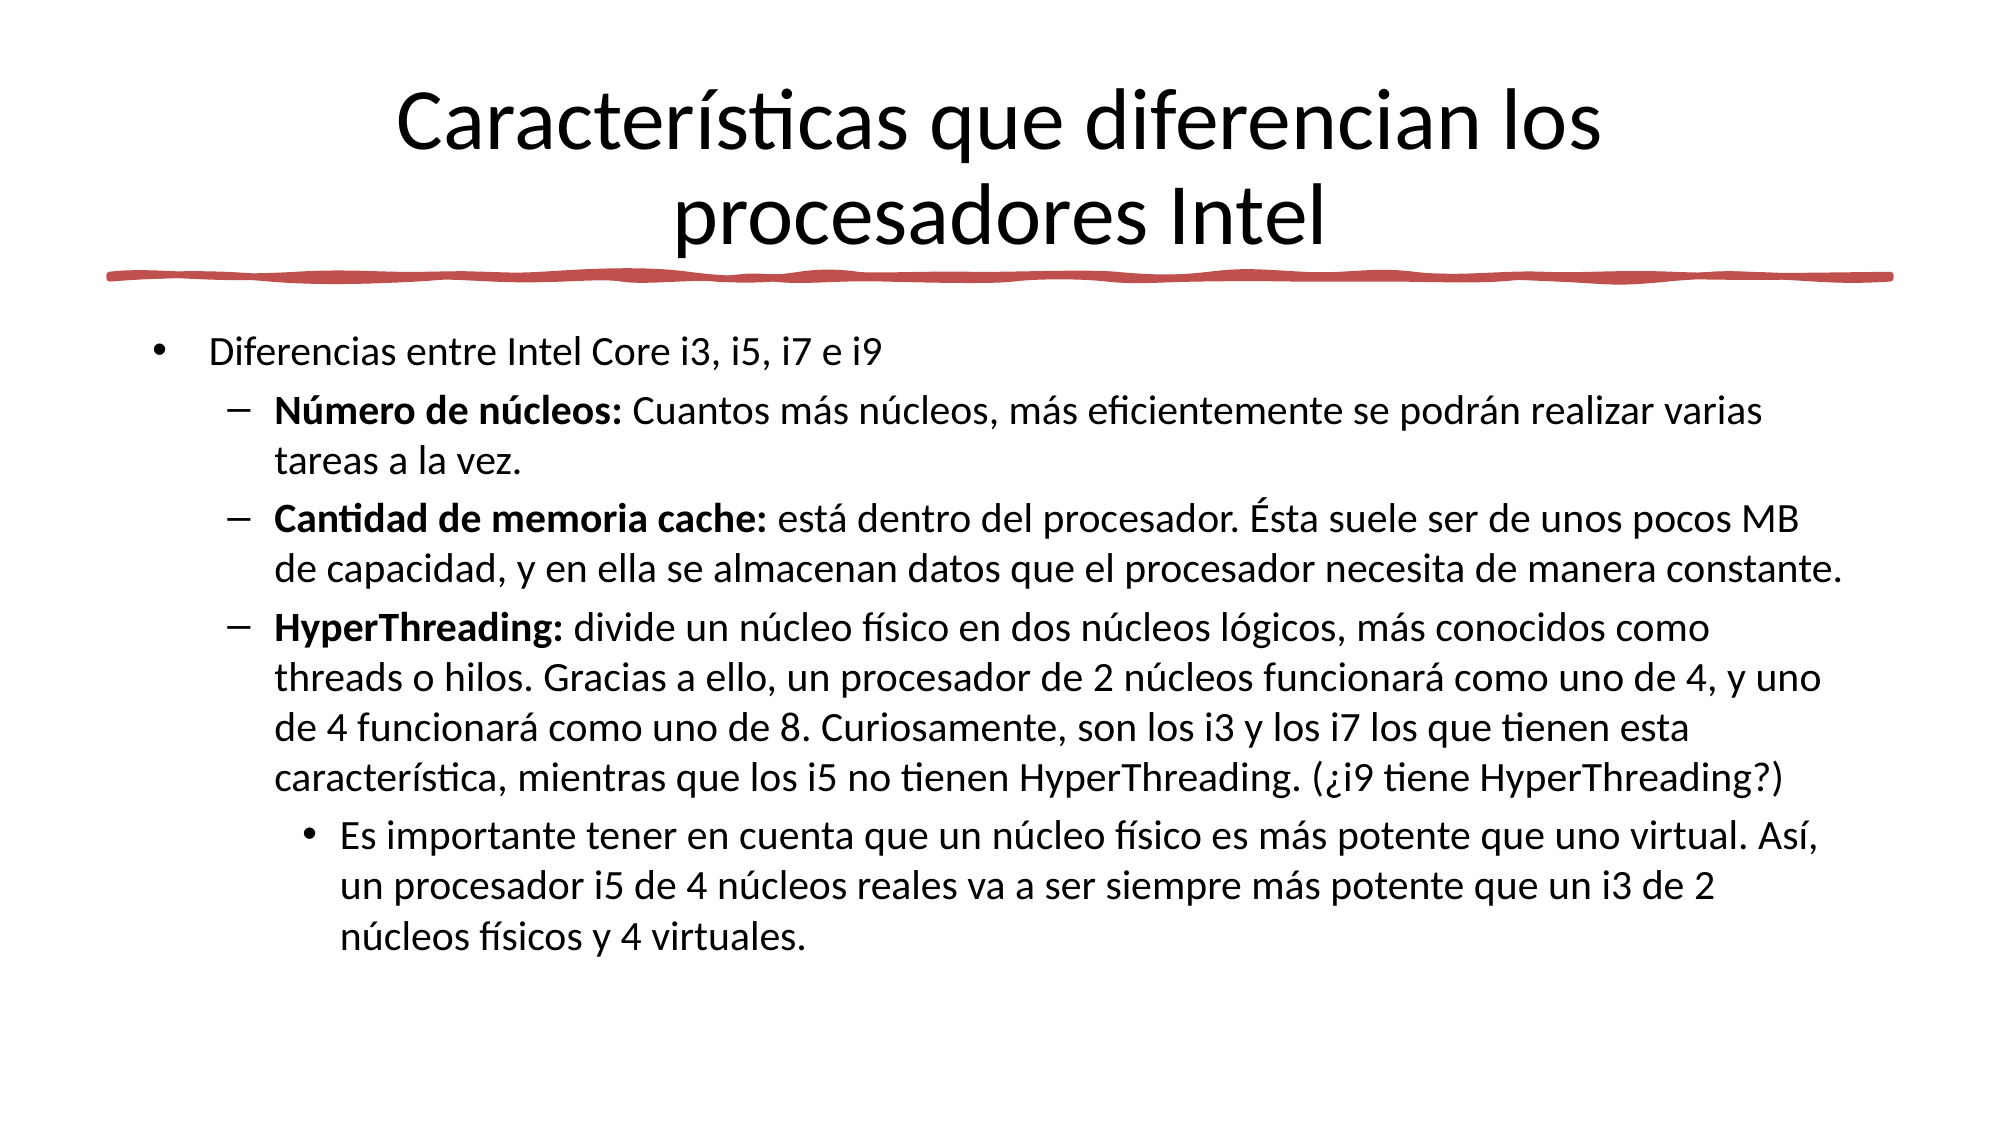

# Características que diferencian los procesadores Intel

Diferencias entre Intel Core i3, i5, i7 e i9
Número de núcleos: Cuantos más núcleos, más eficientemente se podrán realizar varias tareas a la vez.
Cantidad de memoria cache: está dentro del procesador. Ésta suele ser de unos pocos MB de capacidad, y en ella se almacenan datos que el procesador necesita de manera constante.
HyperThreading: divide un núcleo físico en dos núcleos lógicos, más conocidos como threads o hilos. Gracias a ello, un procesador de 2 núcleos funcionará como uno de 4, y uno de 4 funcionará como uno de 8. Curiosamente, son los i3 y los i7 los que tienen esta característica, mientras que los i5 no tienen HyperThreading. (¿i9 tiene HyperThreading?)
Es importante tener en cuenta que un núcleo físico es más potente que uno virtual. Así, un procesador i5 de 4 núcleos reales va a ser siempre más potente que un i3 de 2 núcleos físicos y 4 virtuales.